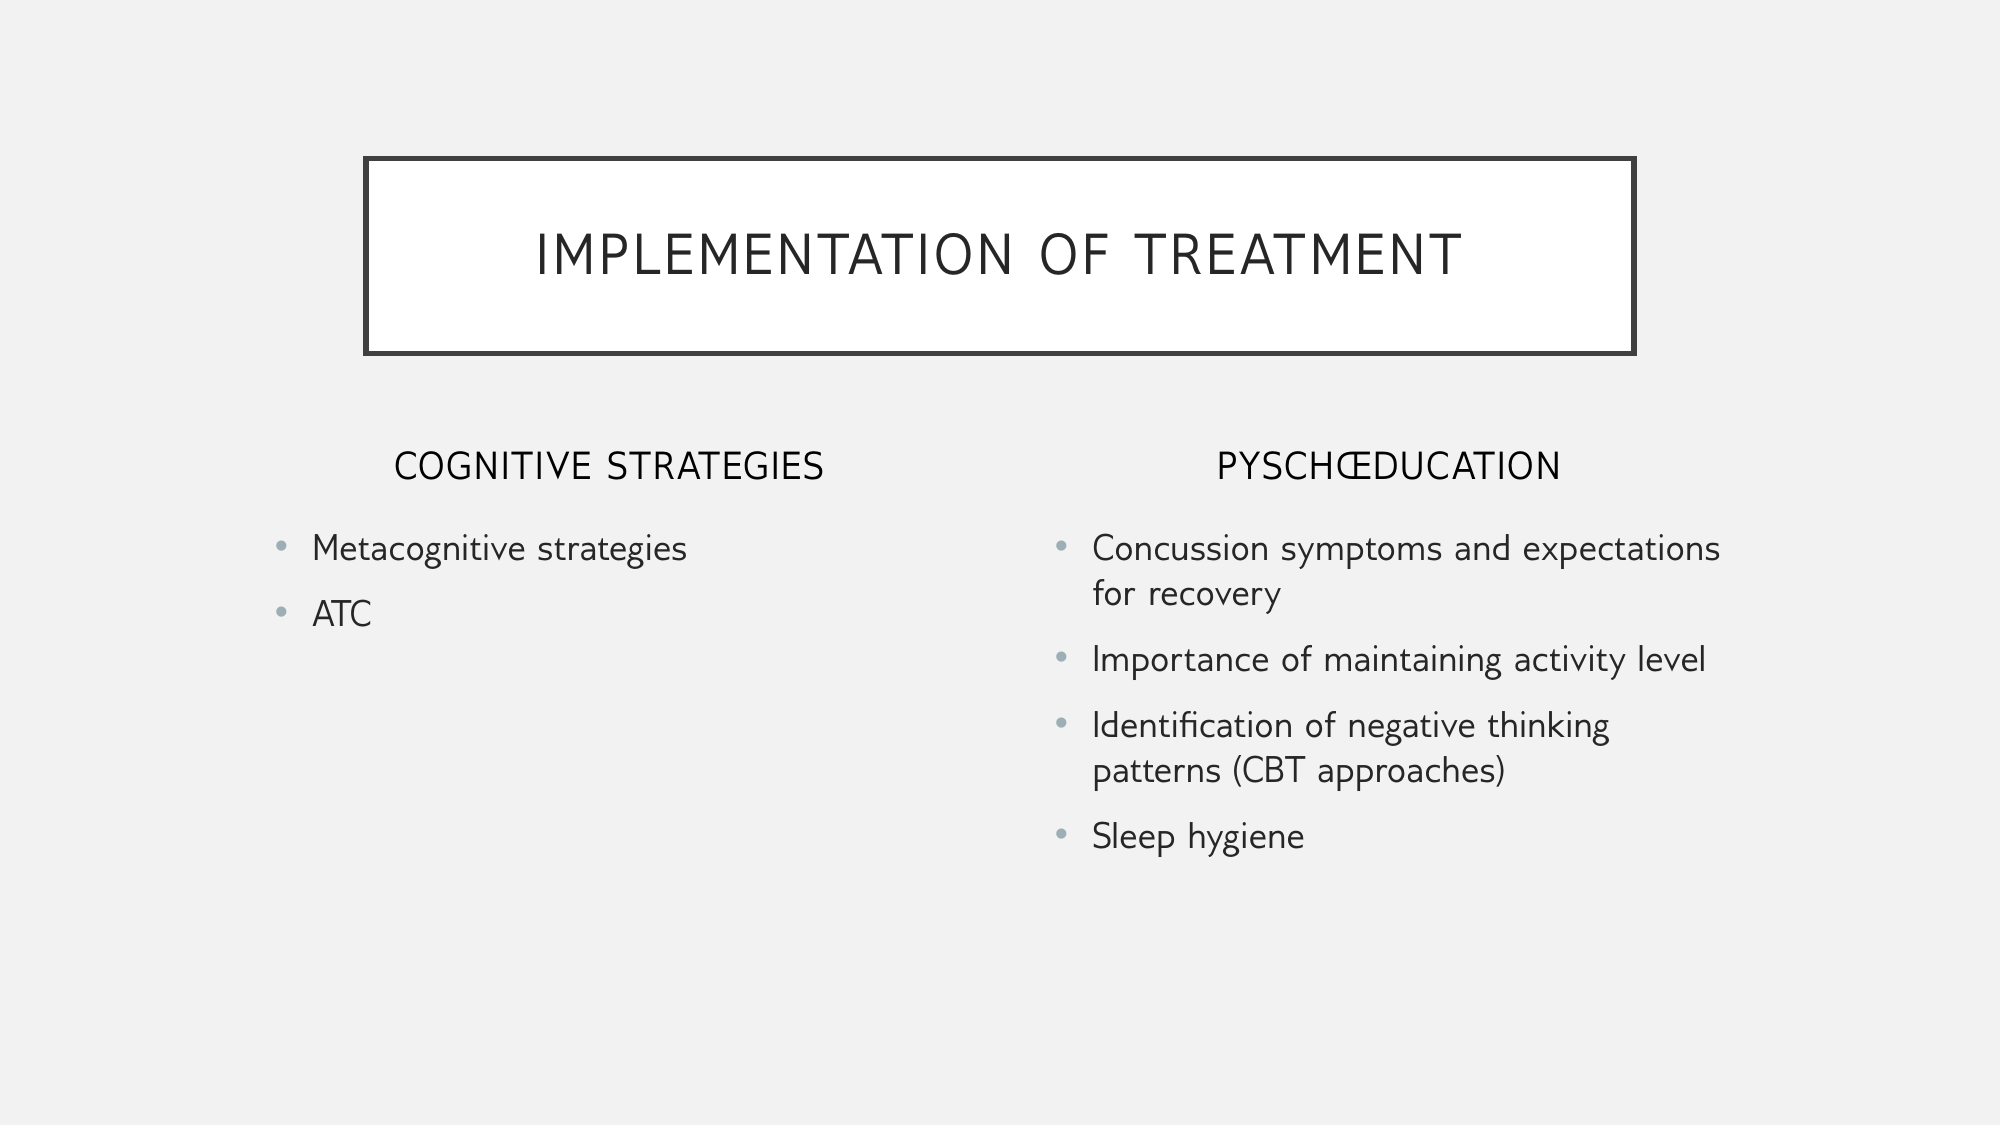

# Implementation of Treatment
cognitive strategies
Pyschoeducation
Metacognitive strategies
ATC
Concussion symptoms and expectations for recovery
Importance of maintaining activity level
Identification of negative thinking patterns (CBT approaches)
Sleep hygiene